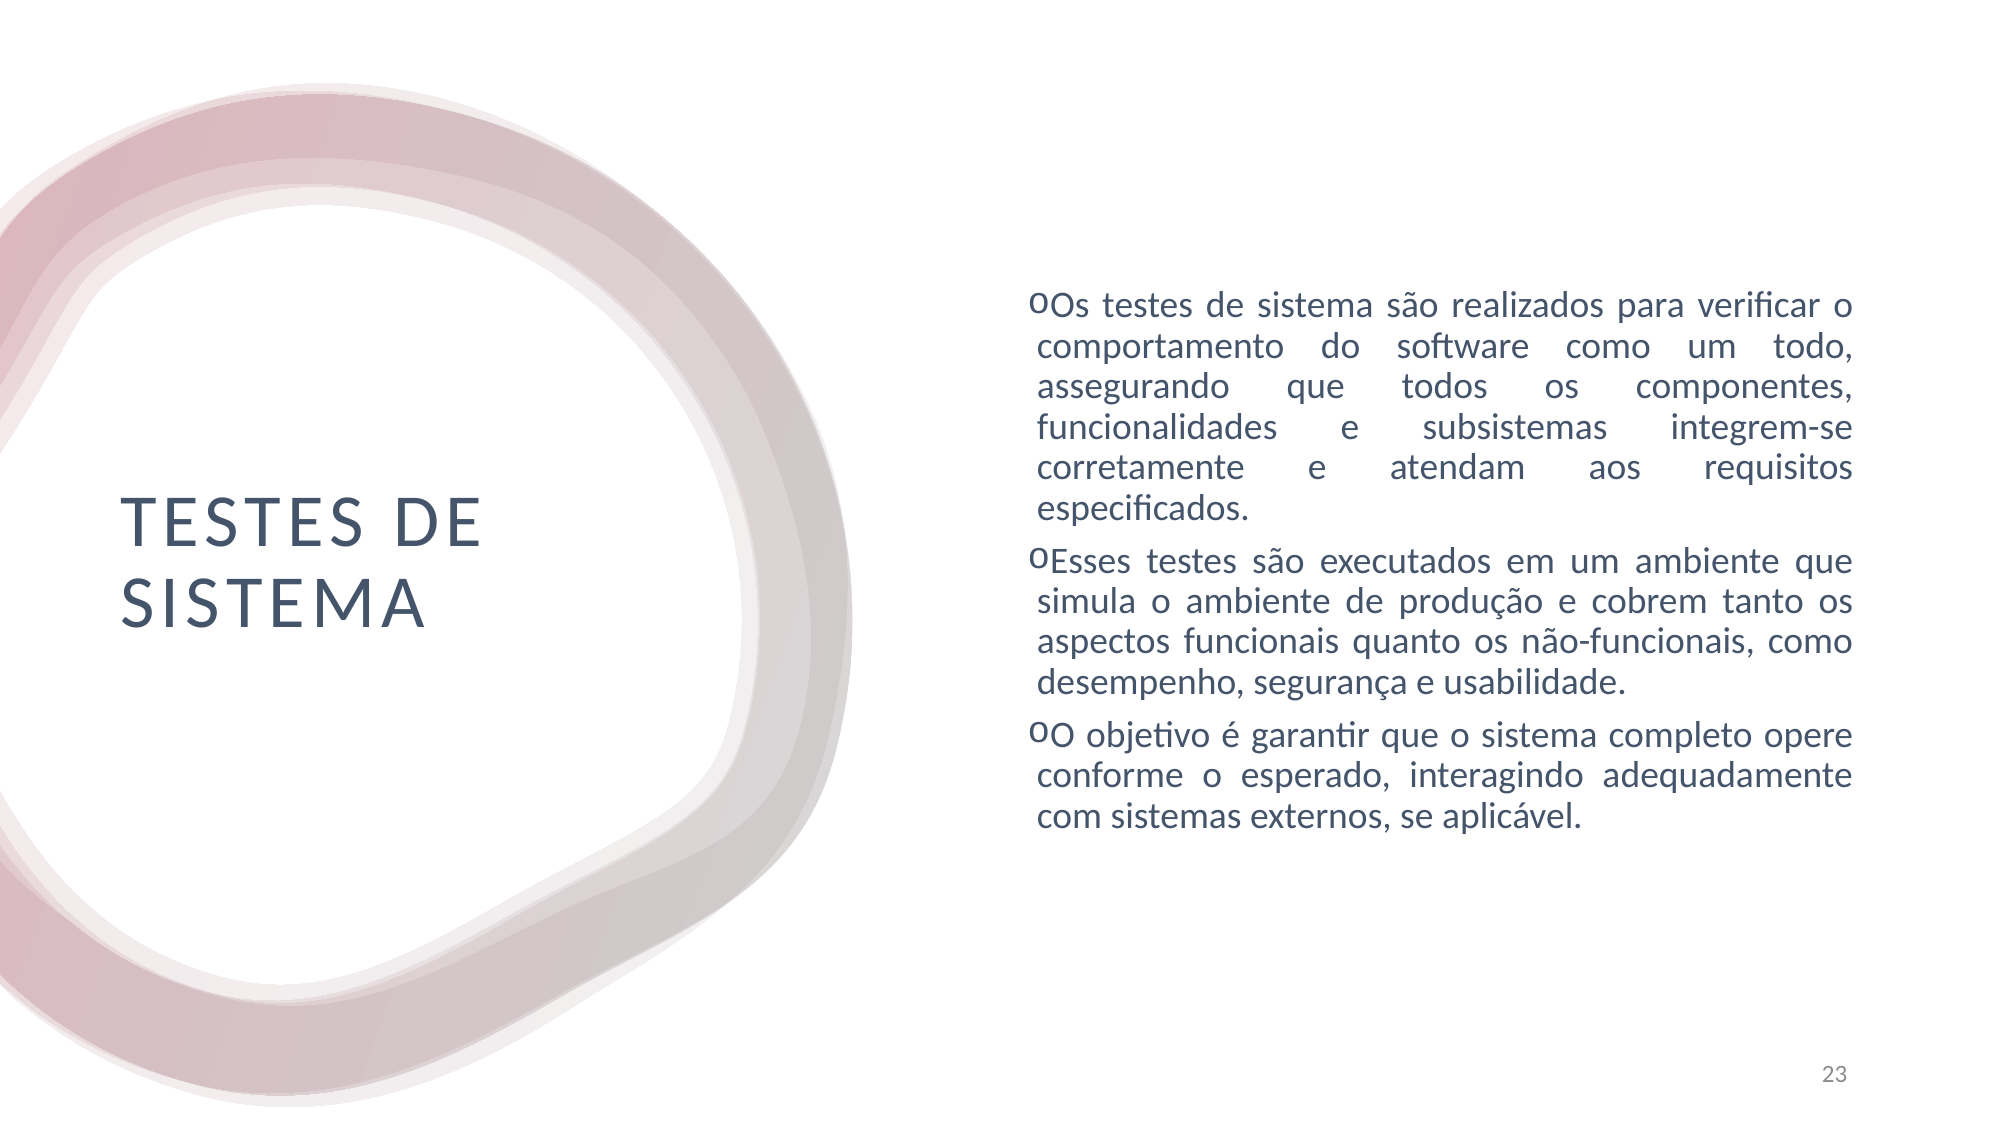

Os testes de sistema são realizados para verificar o comportamento do software como um todo, assegurando que todos os componentes, funcionalidades e subsistemas integrem-se corretamente e atendam aos requisitos especificados.
Esses testes são executados em um ambiente que simula o ambiente de produção e cobrem tanto os aspectos funcionais quanto os não-funcionais, como desempenho, segurança e usabilidade.
O objetivo é garantir que o sistema completo opere conforme o esperado, interagindo adequadamente com sistemas externos, se aplicável.
# Testes de Sistema
23